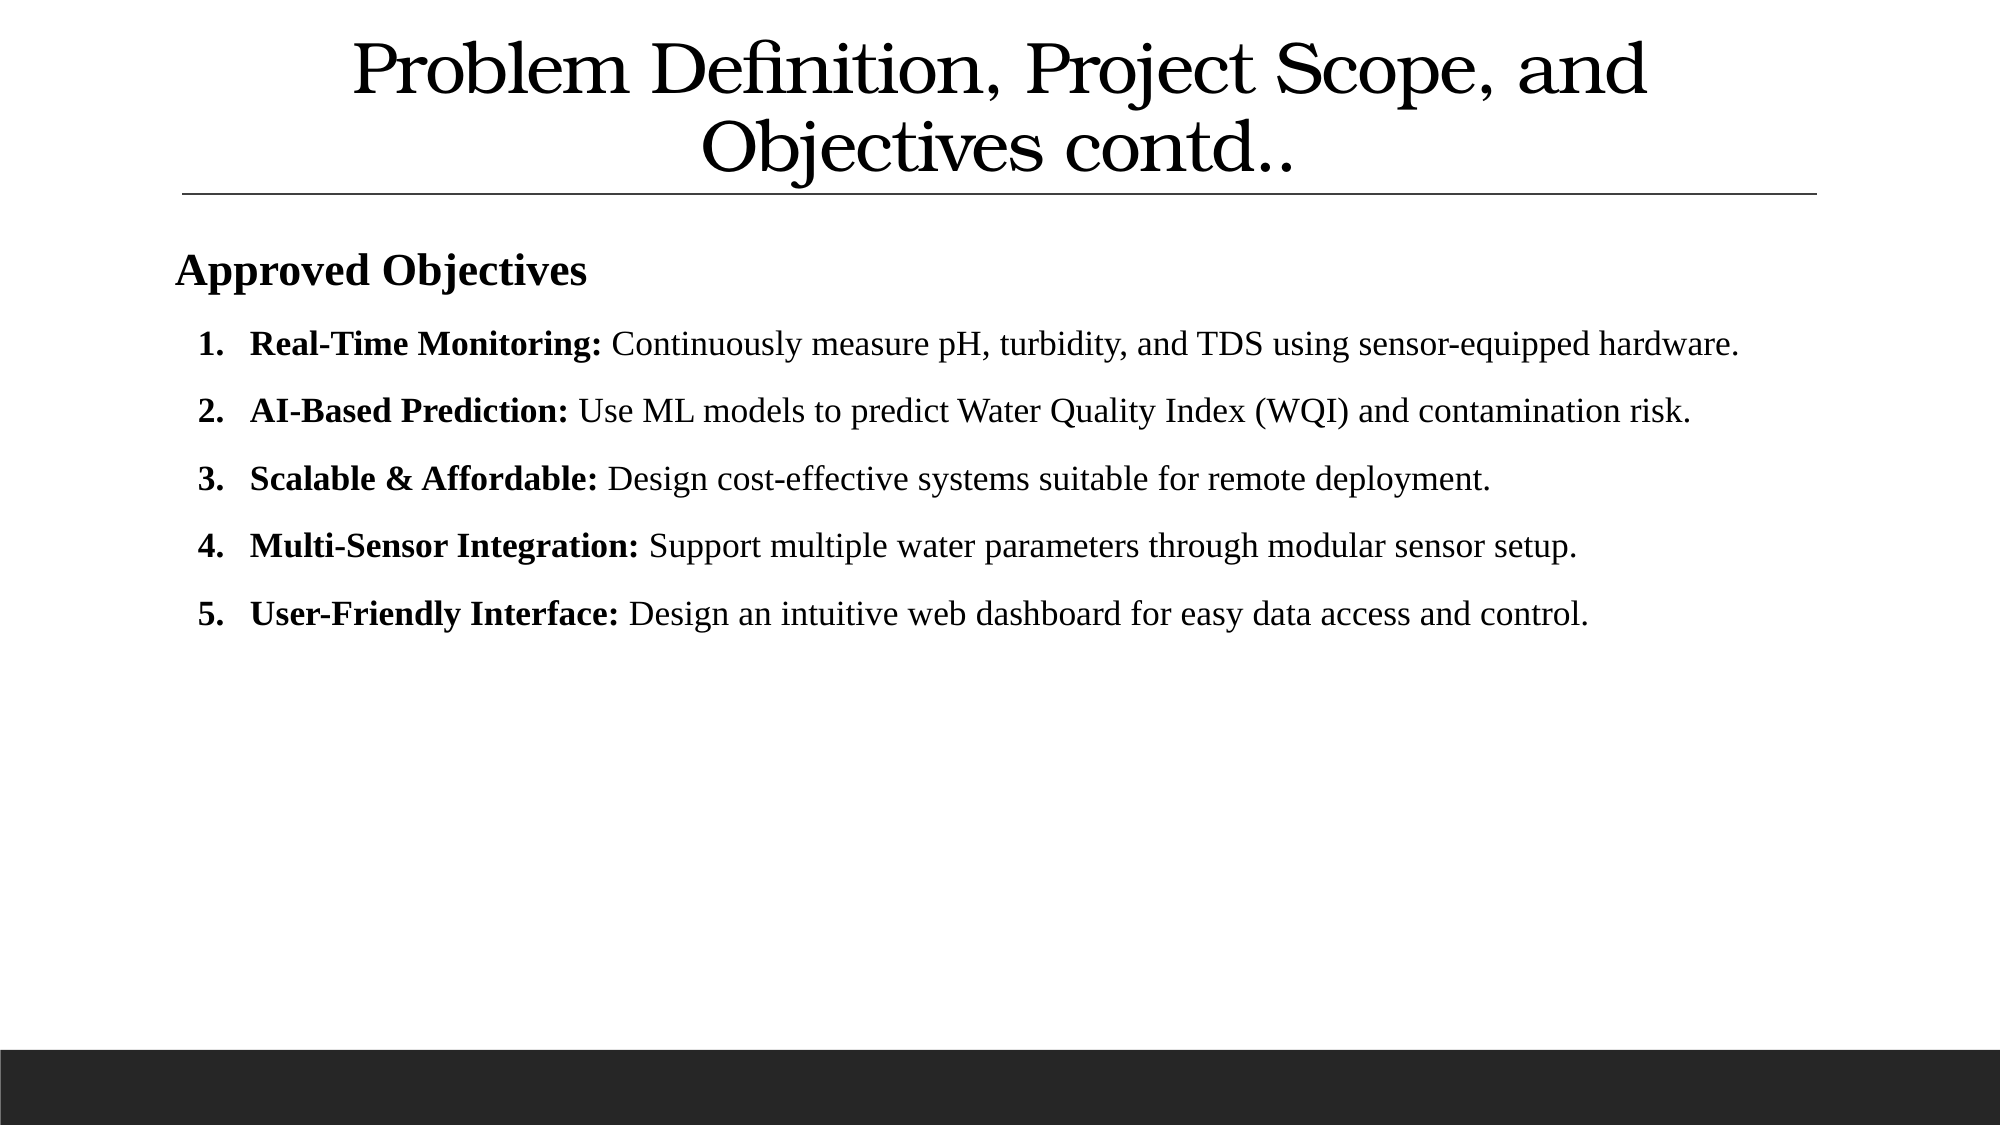

# Problem Definition, Project Scope, and Objectives contd..
Approved Objectives
Real-Time Monitoring: Continuously measure pH, turbidity, and TDS using sensor-equipped hardware.
AI-Based Prediction: Use ML models to predict Water Quality Index (WQI) and contamination risk.
Scalable & Affordable: Design cost-effective systems suitable for remote deployment.
Multi-Sensor Integration: Support multiple water parameters through modular sensor setup.
User-Friendly Interface: Design an intuitive web dashboard for easy data access and control.